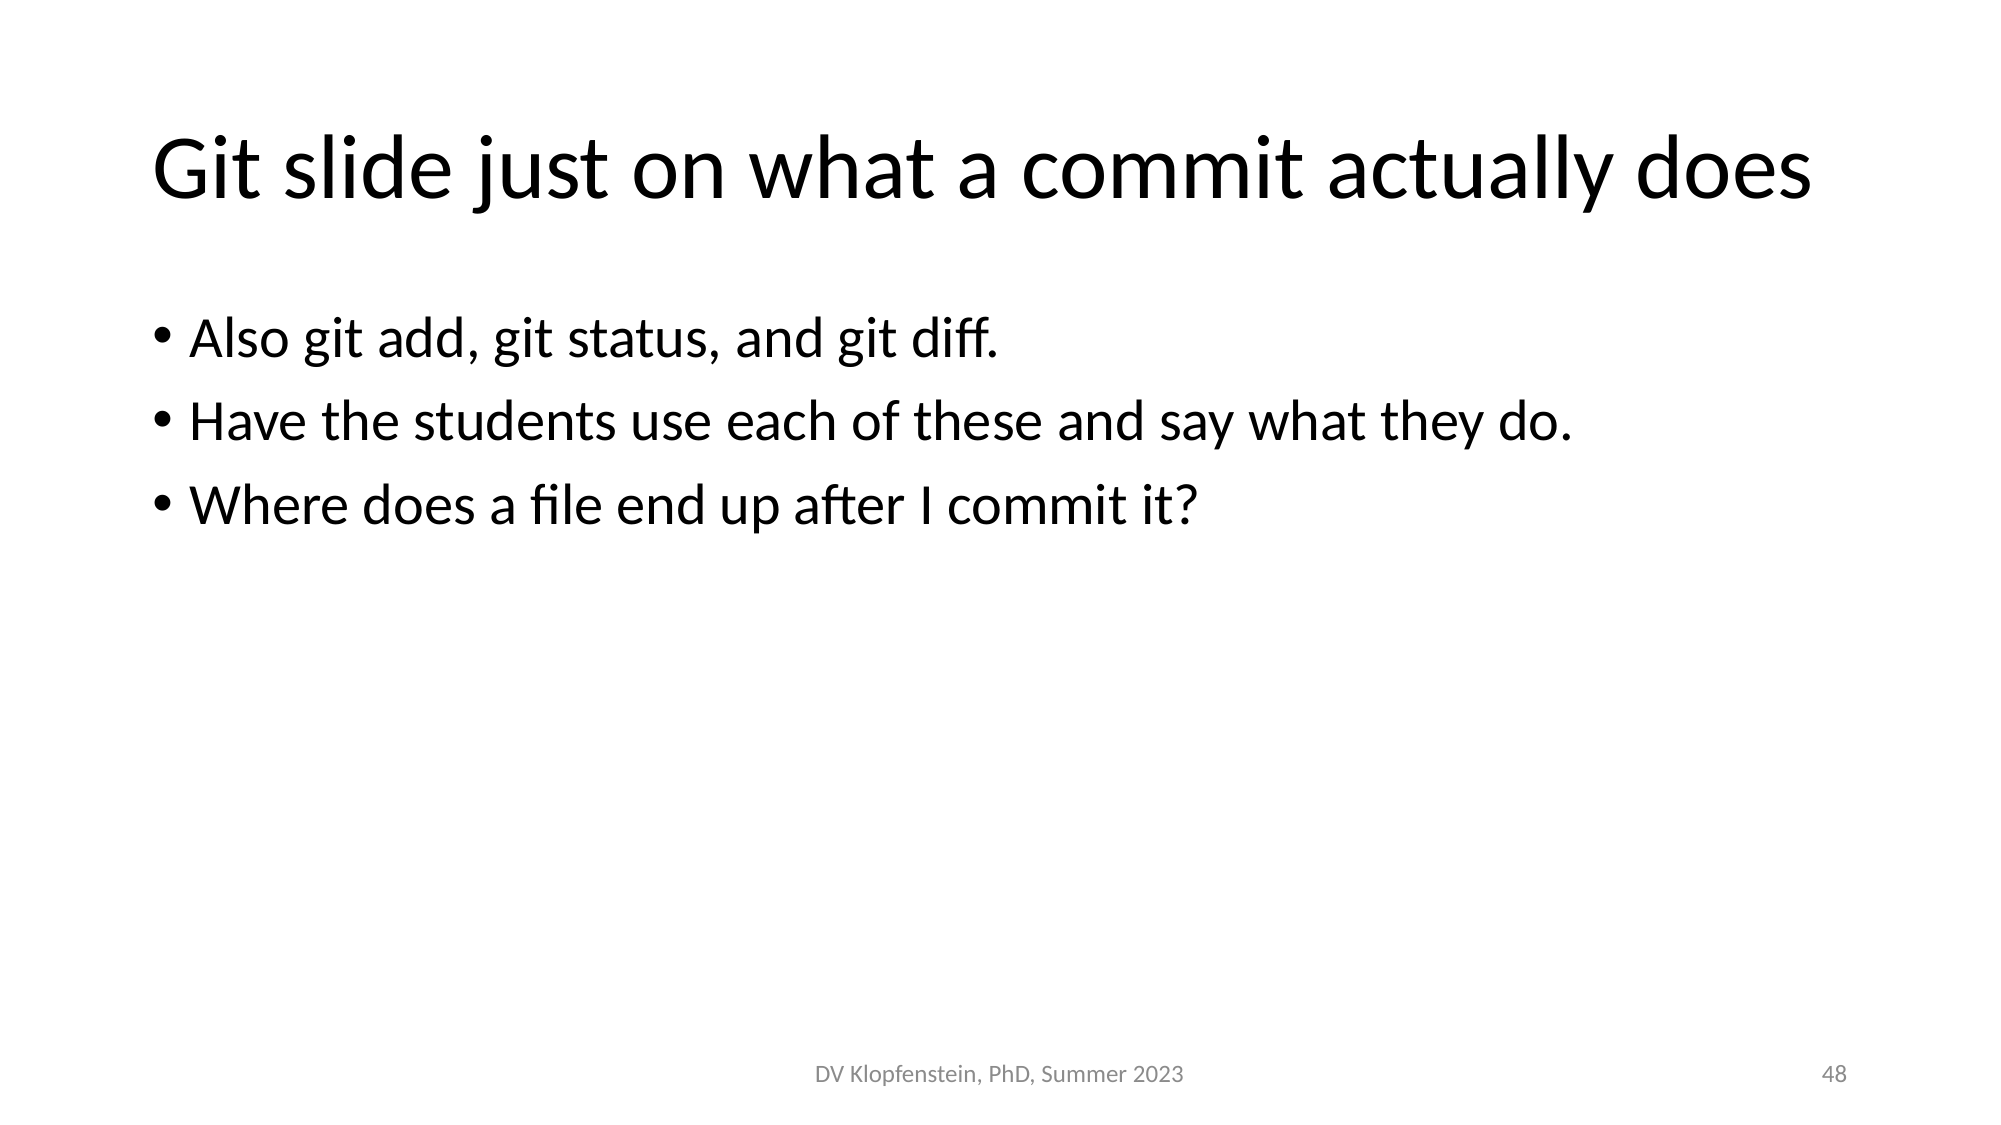

# Git slide just on what a commit actually does
Also git add, git status, and git diff.
Have the students use each of these and say what they do.
Where does a file end up after I commit it?

DV Klopfenstein, PhD, Summer 2023
48